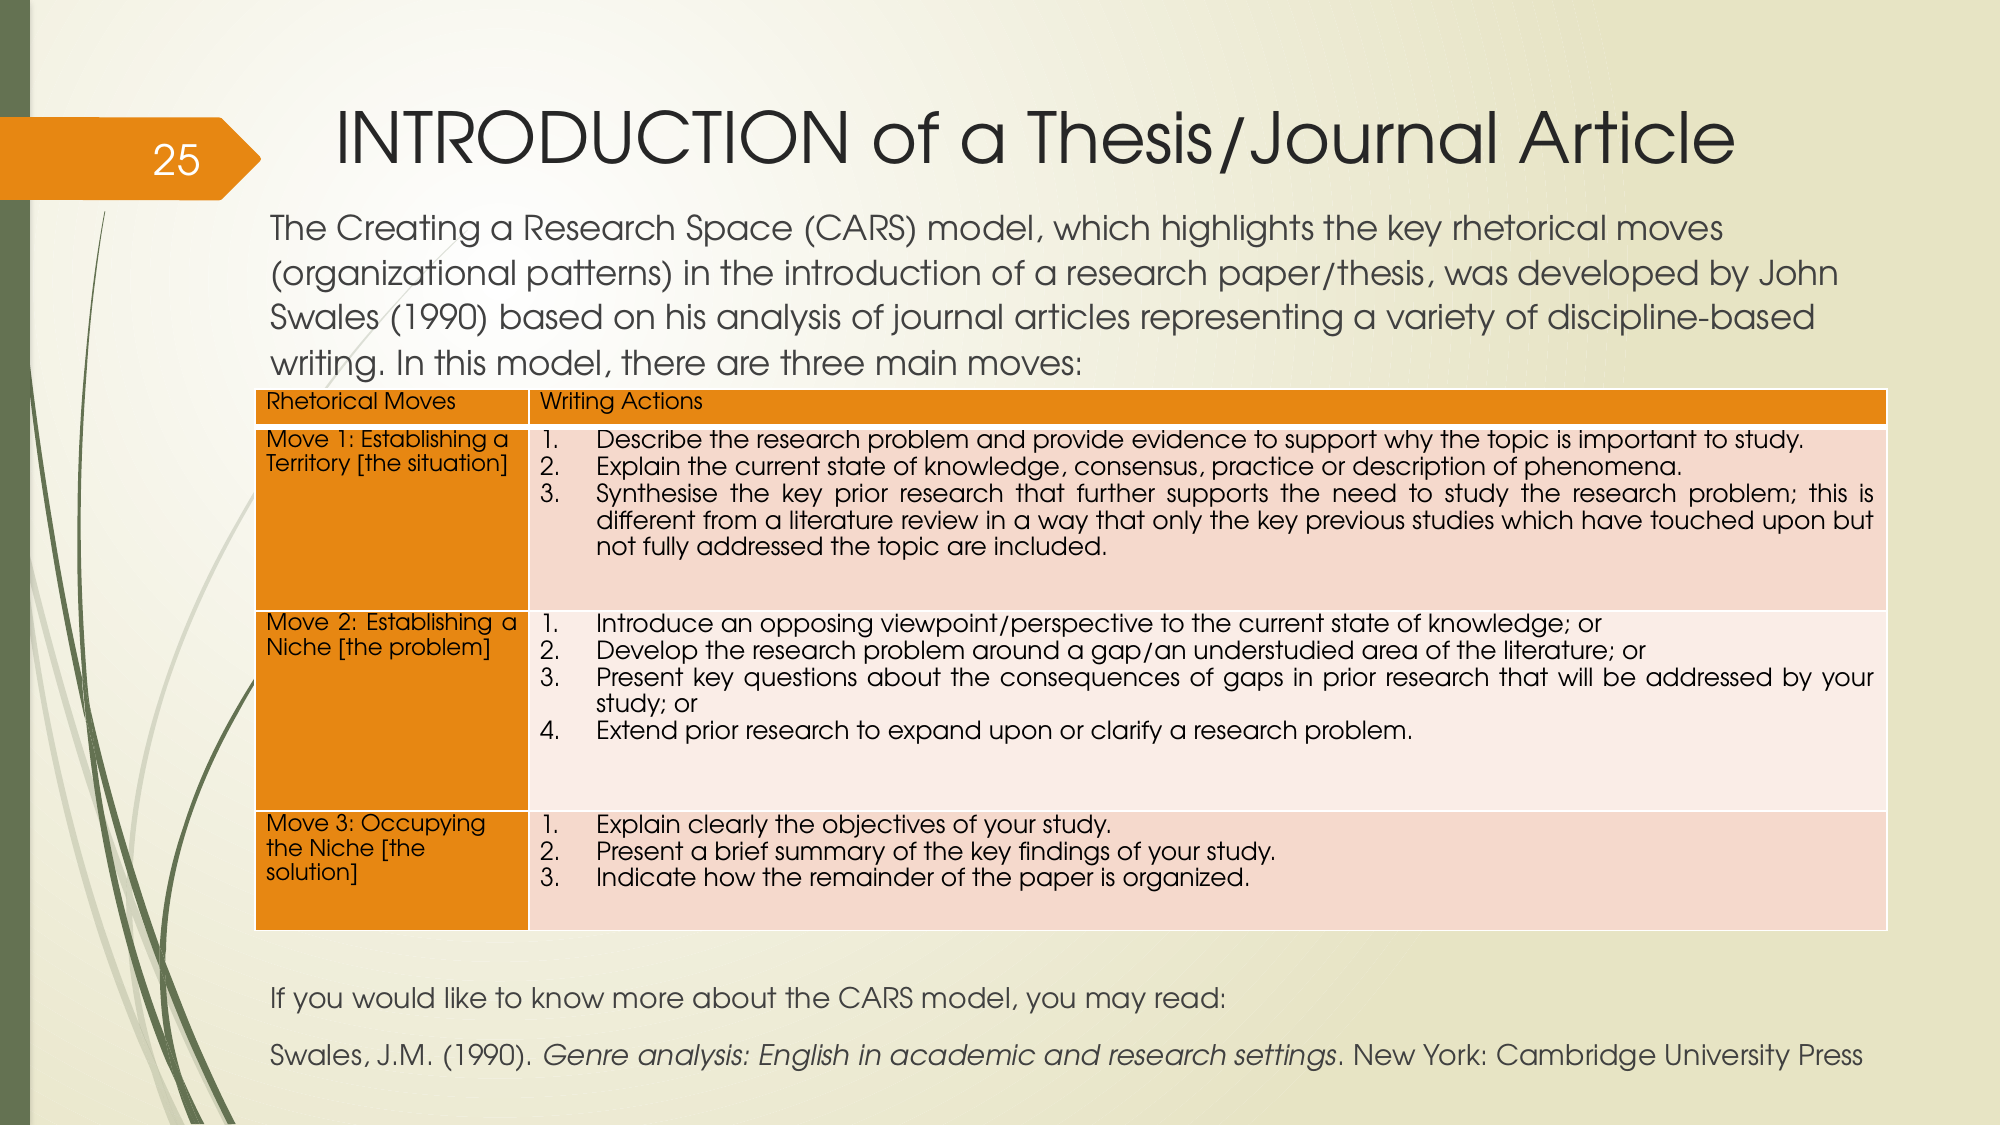

# INTRODUCTION of a Thesis/Journal Article
25
The Creating a Research Space (CARS) model, which highlights the key rhetorical moves (organizational patterns) in the introduction of a research paper/thesis, was developed by John Swales (1990) based on his analysis of journal articles representing a variety of discipline-based writing. In this model, there are three main moves:

If you would like to know more about the CARS model, you may read:
Swales, J.M. (1990). Genre analysis: English in academic and research settings. New York: Cambridge University Press
| Rhetorical Moves | Writing Actions |
| --- | --- |
| Move 1: Establishing a Territory [the situation] | Describe the research problem and provide evidence to support why the topic is important to study. Explain the current state of knowledge, consensus, practice or description of phenomena. Synthesise the key prior research that further supports the need to study the research problem; this is different from a literature review in a way that only the key previous studies which have touched upon but not fully addressed the topic are included. |
| Move 2: Establishing a Niche [the problem] | Introduce an opposing viewpoint/perspective to the current state of knowledge; or Develop the research problem around a gap/an understudied area of the literature; or Present key questions about the consequences of gaps in prior research that will be addressed by your study; or Extend prior research to expand upon or clarify a research problem. |
| Move 3: Occupying the Niche [the solution] | Explain clearly the objectives of your study. Present a brief summary of the key findings of your study. Indicate how the remainder of the paper is organized. |